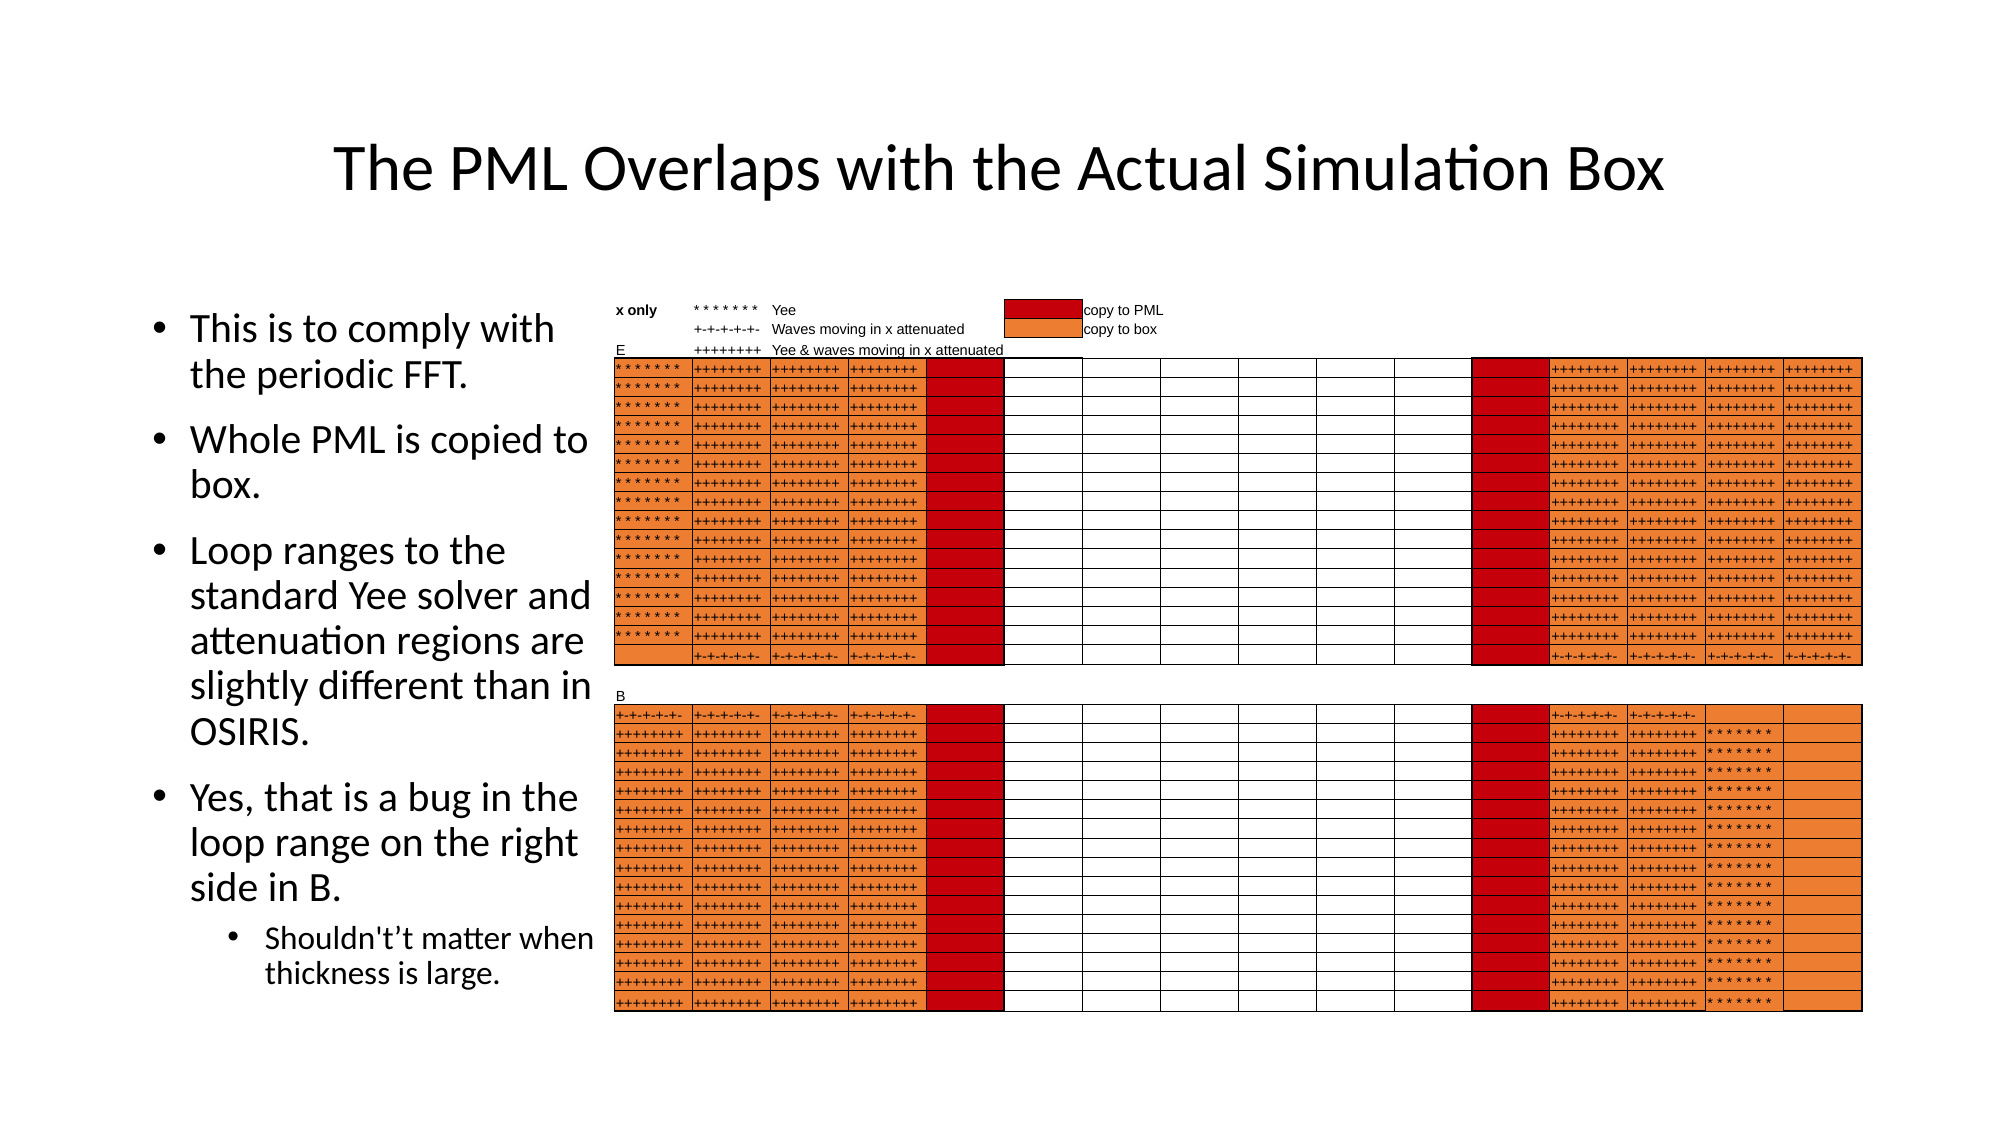

# The PML Overlaps with the Actual Simulation Box
| x only | \* \* \* \* \* \* \* | Yee |  |  |  | copy to PML |  |  |  |  |  |  |  |  |  |
| --- | --- | --- | --- | --- | --- | --- | --- | --- | --- | --- | --- | --- | --- | --- | --- |
|  | +-+-+-+-+- | Waves moving in x attenuated |  |  |  | copy to box |  |  |  |  |  |  |  |  |  |
| E | ++++++++ | Yee & waves moving in x attenuated |  |  |  |  |  |  |  |  |  |  |  |  |  |
| \* \* \* \* \* \* \* | ++++++++ | ++++++++ | ++++++++ |  |  |  |  |  |  |  |  | ++++++++ | ++++++++ | ++++++++ | ++++++++ |
| \* \* \* \* \* \* \* | ++++++++ | ++++++++ | ++++++++ |  |  |  |  |  |  |  |  | ++++++++ | ++++++++ | ++++++++ | ++++++++ |
| \* \* \* \* \* \* \* | ++++++++ | ++++++++ | ++++++++ |  |  |  |  |  |  |  |  | ++++++++ | ++++++++ | ++++++++ | ++++++++ |
| \* \* \* \* \* \* \* | ++++++++ | ++++++++ | ++++++++ |  |  |  |  |  |  |  |  | ++++++++ | ++++++++ | ++++++++ | ++++++++ |
| \* \* \* \* \* \* \* | ++++++++ | ++++++++ | ++++++++ |  |  |  |  |  |  |  |  | ++++++++ | ++++++++ | ++++++++ | ++++++++ |
| \* \* \* \* \* \* \* | ++++++++ | ++++++++ | ++++++++ |  |  |  |  |  |  |  |  | ++++++++ | ++++++++ | ++++++++ | ++++++++ |
| \* \* \* \* \* \* \* | ++++++++ | ++++++++ | ++++++++ |  |  |  |  |  |  |  |  | ++++++++ | ++++++++ | ++++++++ | ++++++++ |
| \* \* \* \* \* \* \* | ++++++++ | ++++++++ | ++++++++ |  |  |  |  |  |  |  |  | ++++++++ | ++++++++ | ++++++++ | ++++++++ |
| \* \* \* \* \* \* \* | ++++++++ | ++++++++ | ++++++++ |  |  |  |  |  |  |  |  | ++++++++ | ++++++++ | ++++++++ | ++++++++ |
| \* \* \* \* \* \* \* | ++++++++ | ++++++++ | ++++++++ |  |  |  |  |  |  |  |  | ++++++++ | ++++++++ | ++++++++ | ++++++++ |
| \* \* \* \* \* \* \* | ++++++++ | ++++++++ | ++++++++ |  |  |  |  |  |  |  |  | ++++++++ | ++++++++ | ++++++++ | ++++++++ |
| \* \* \* \* \* \* \* | ++++++++ | ++++++++ | ++++++++ |  |  |  |  |  |  |  |  | ++++++++ | ++++++++ | ++++++++ | ++++++++ |
| \* \* \* \* \* \* \* | ++++++++ | ++++++++ | ++++++++ |  |  |  |  |  |  |  |  | ++++++++ | ++++++++ | ++++++++ | ++++++++ |
| \* \* \* \* \* \* \* | ++++++++ | ++++++++ | ++++++++ |  |  |  |  |  |  |  |  | ++++++++ | ++++++++ | ++++++++ | ++++++++ |
| \* \* \* \* \* \* \* | ++++++++ | ++++++++ | ++++++++ |  |  |  |  |  |  |  |  | ++++++++ | ++++++++ | ++++++++ | ++++++++ |
|  | +-+-+-+-+- | +-+-+-+-+- | +-+-+-+-+- |  |  |  |  |  |  |  |  | +-+-+-+-+- | +-+-+-+-+- | +-+-+-+-+- | +-+-+-+-+- |
|  |  |  |  |  |  |  |  |  |  |  |  |  |  |  |  |
| B |  |  |  |  |  |  |  |  |  |  |  |  |  |  |  |
| +-+-+-+-+- | +-+-+-+-+- | +-+-+-+-+- | +-+-+-+-+- |  |  |  |  |  |  |  |  | +-+-+-+-+- | +-+-+-+-+- |  |  |
| ++++++++ | ++++++++ | ++++++++ | ++++++++ |  |  |  |  |  |  |  |  | ++++++++ | ++++++++ | \* \* \* \* \* \* \* |  |
| ++++++++ | ++++++++ | ++++++++ | ++++++++ |  |  |  |  |  |  |  |  | ++++++++ | ++++++++ | \* \* \* \* \* \* \* |  |
| ++++++++ | ++++++++ | ++++++++ | ++++++++ |  |  |  |  |  |  |  |  | ++++++++ | ++++++++ | \* \* \* \* \* \* \* |  |
| ++++++++ | ++++++++ | ++++++++ | ++++++++ |  |  |  |  |  |  |  |  | ++++++++ | ++++++++ | \* \* \* \* \* \* \* |  |
| ++++++++ | ++++++++ | ++++++++ | ++++++++ |  |  |  |  |  |  |  |  | ++++++++ | ++++++++ | \* \* \* \* \* \* \* |  |
| ++++++++ | ++++++++ | ++++++++ | ++++++++ |  |  |  |  |  |  |  |  | ++++++++ | ++++++++ | \* \* \* \* \* \* \* |  |
| ++++++++ | ++++++++ | ++++++++ | ++++++++ |  |  |  |  |  |  |  |  | ++++++++ | ++++++++ | \* \* \* \* \* \* \* |  |
| ++++++++ | ++++++++ | ++++++++ | ++++++++ |  |  |  |  |  |  |  |  | ++++++++ | ++++++++ | \* \* \* \* \* \* \* |  |
| ++++++++ | ++++++++ | ++++++++ | ++++++++ |  |  |  |  |  |  |  |  | ++++++++ | ++++++++ | \* \* \* \* \* \* \* |  |
| ++++++++ | ++++++++ | ++++++++ | ++++++++ |  |  |  |  |  |  |  |  | ++++++++ | ++++++++ | \* \* \* \* \* \* \* |  |
| ++++++++ | ++++++++ | ++++++++ | ++++++++ |  |  |  |  |  |  |  |  | ++++++++ | ++++++++ | \* \* \* \* \* \* \* |  |
| ++++++++ | ++++++++ | ++++++++ | ++++++++ |  |  |  |  |  |  |  |  | ++++++++ | ++++++++ | \* \* \* \* \* \* \* |  |
| ++++++++ | ++++++++ | ++++++++ | ++++++++ |  |  |  |  |  |  |  |  | ++++++++ | ++++++++ | \* \* \* \* \* \* \* |  |
| ++++++++ | ++++++++ | ++++++++ | ++++++++ |  |  |  |  |  |  |  |  | ++++++++ | ++++++++ | \* \* \* \* \* \* \* |  |
| ++++++++ | ++++++++ | ++++++++ | ++++++++ |  |  |  |  |  |  |  |  | ++++++++ | ++++++++ | \* \* \* \* \* \* \* |  |
This is to comply with the periodic FFT.
Whole PML is copied to box.
Loop ranges to the standard Yee solver and attenuation regions are slightly different than in OSIRIS.
Yes, that is a bug in the loop range on the right side in B.
Shouldn't’t matter when thickness is large.